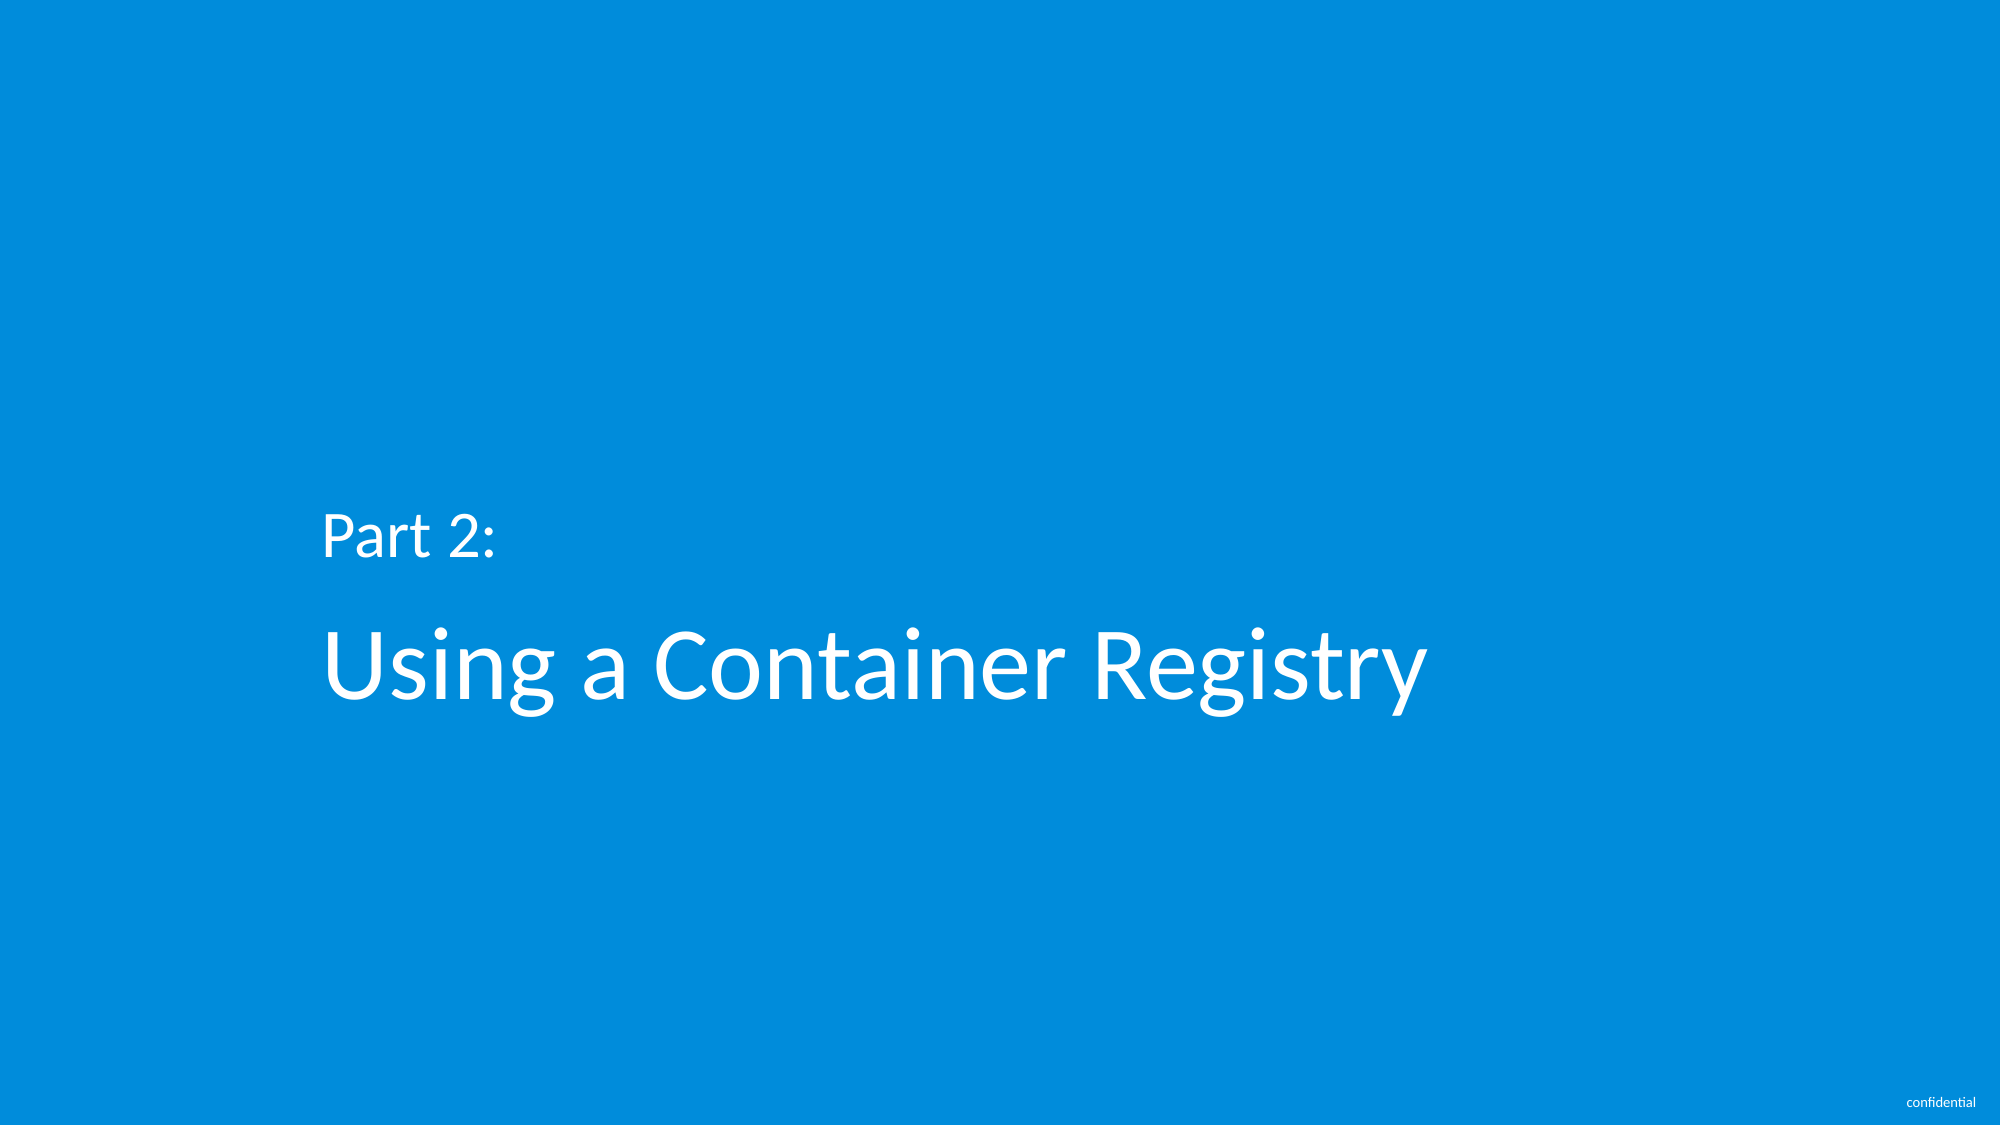

# Part 2: Using a Container Registry